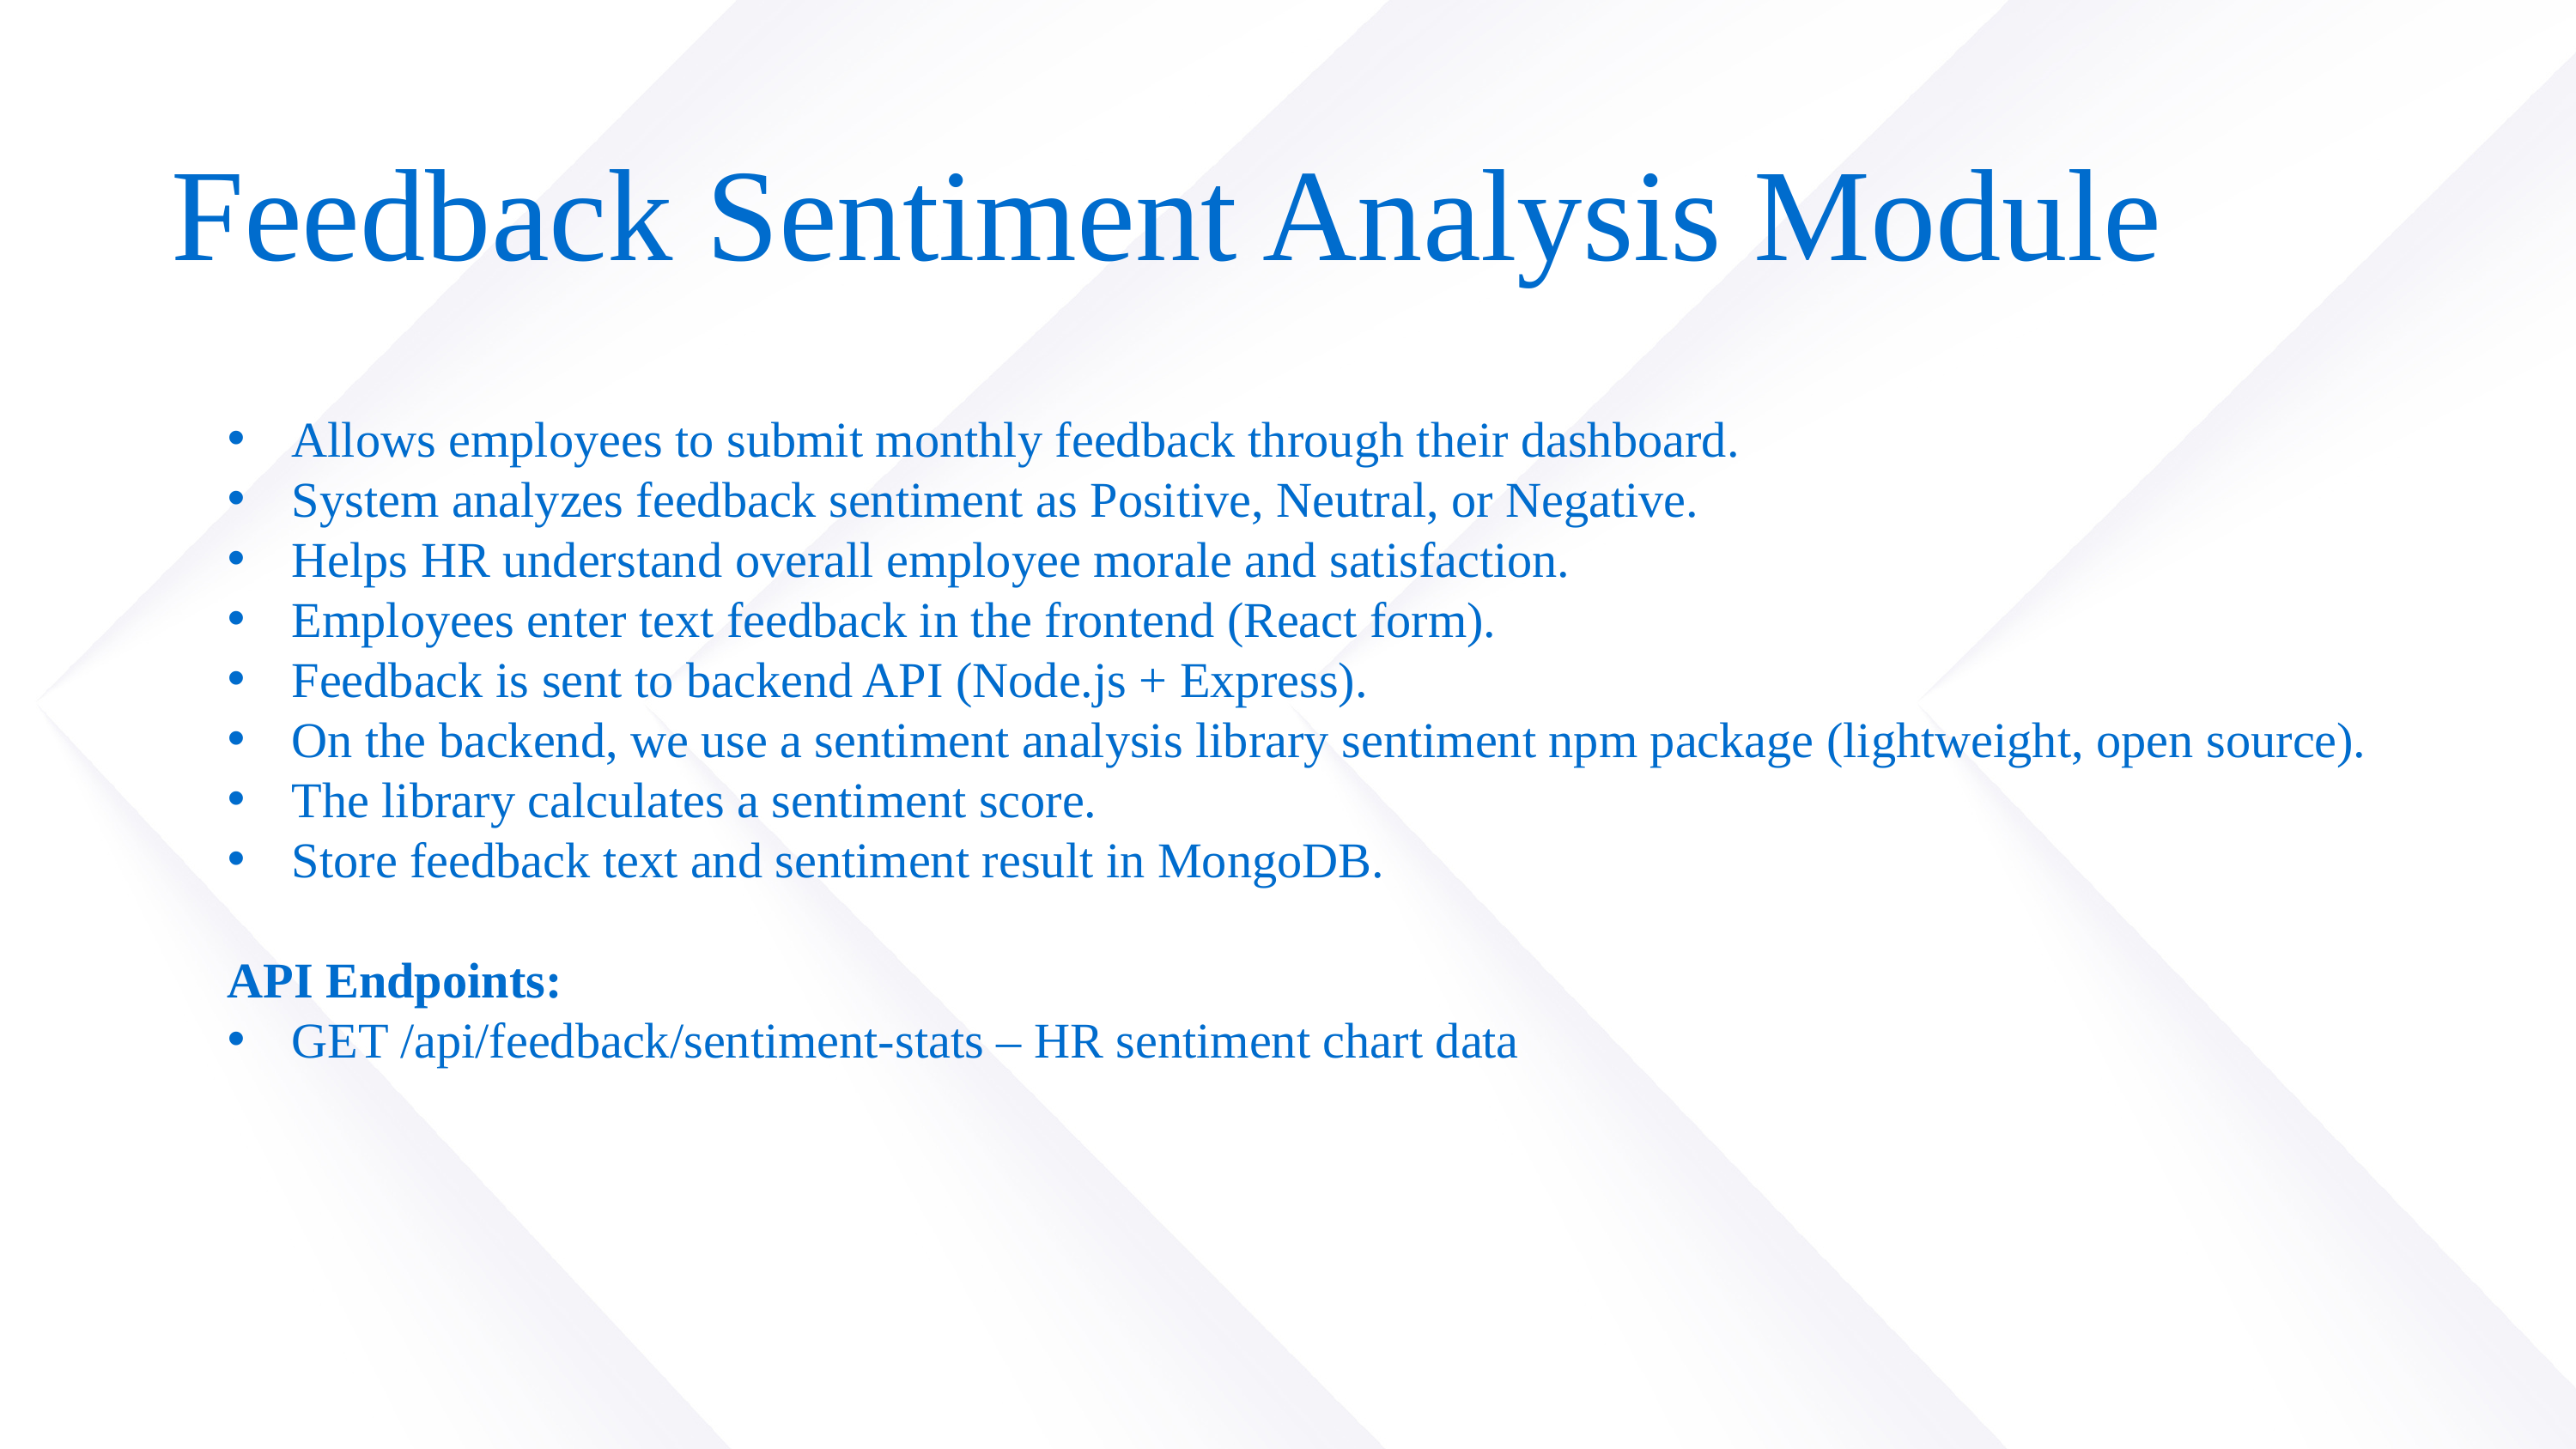

03
Feedback Sentiment Analysis Module
Allows employees to submit monthly feedback through their dashboard.
System analyzes feedback sentiment as Positive, Neutral, or Negative.
Helps HR understand overall employee morale and satisfaction.
Employees enter text feedback in the frontend (React form).
Feedback is sent to backend API (Node.js + Express).
On the backend, we use a sentiment analysis library sentiment npm package (lightweight, open source).
The library calculates a sentiment score.
Store feedback text and sentiment result in MongoDB.

API Endpoints:
GET /api/feedback/sentiment-stats – HR sentiment chart data